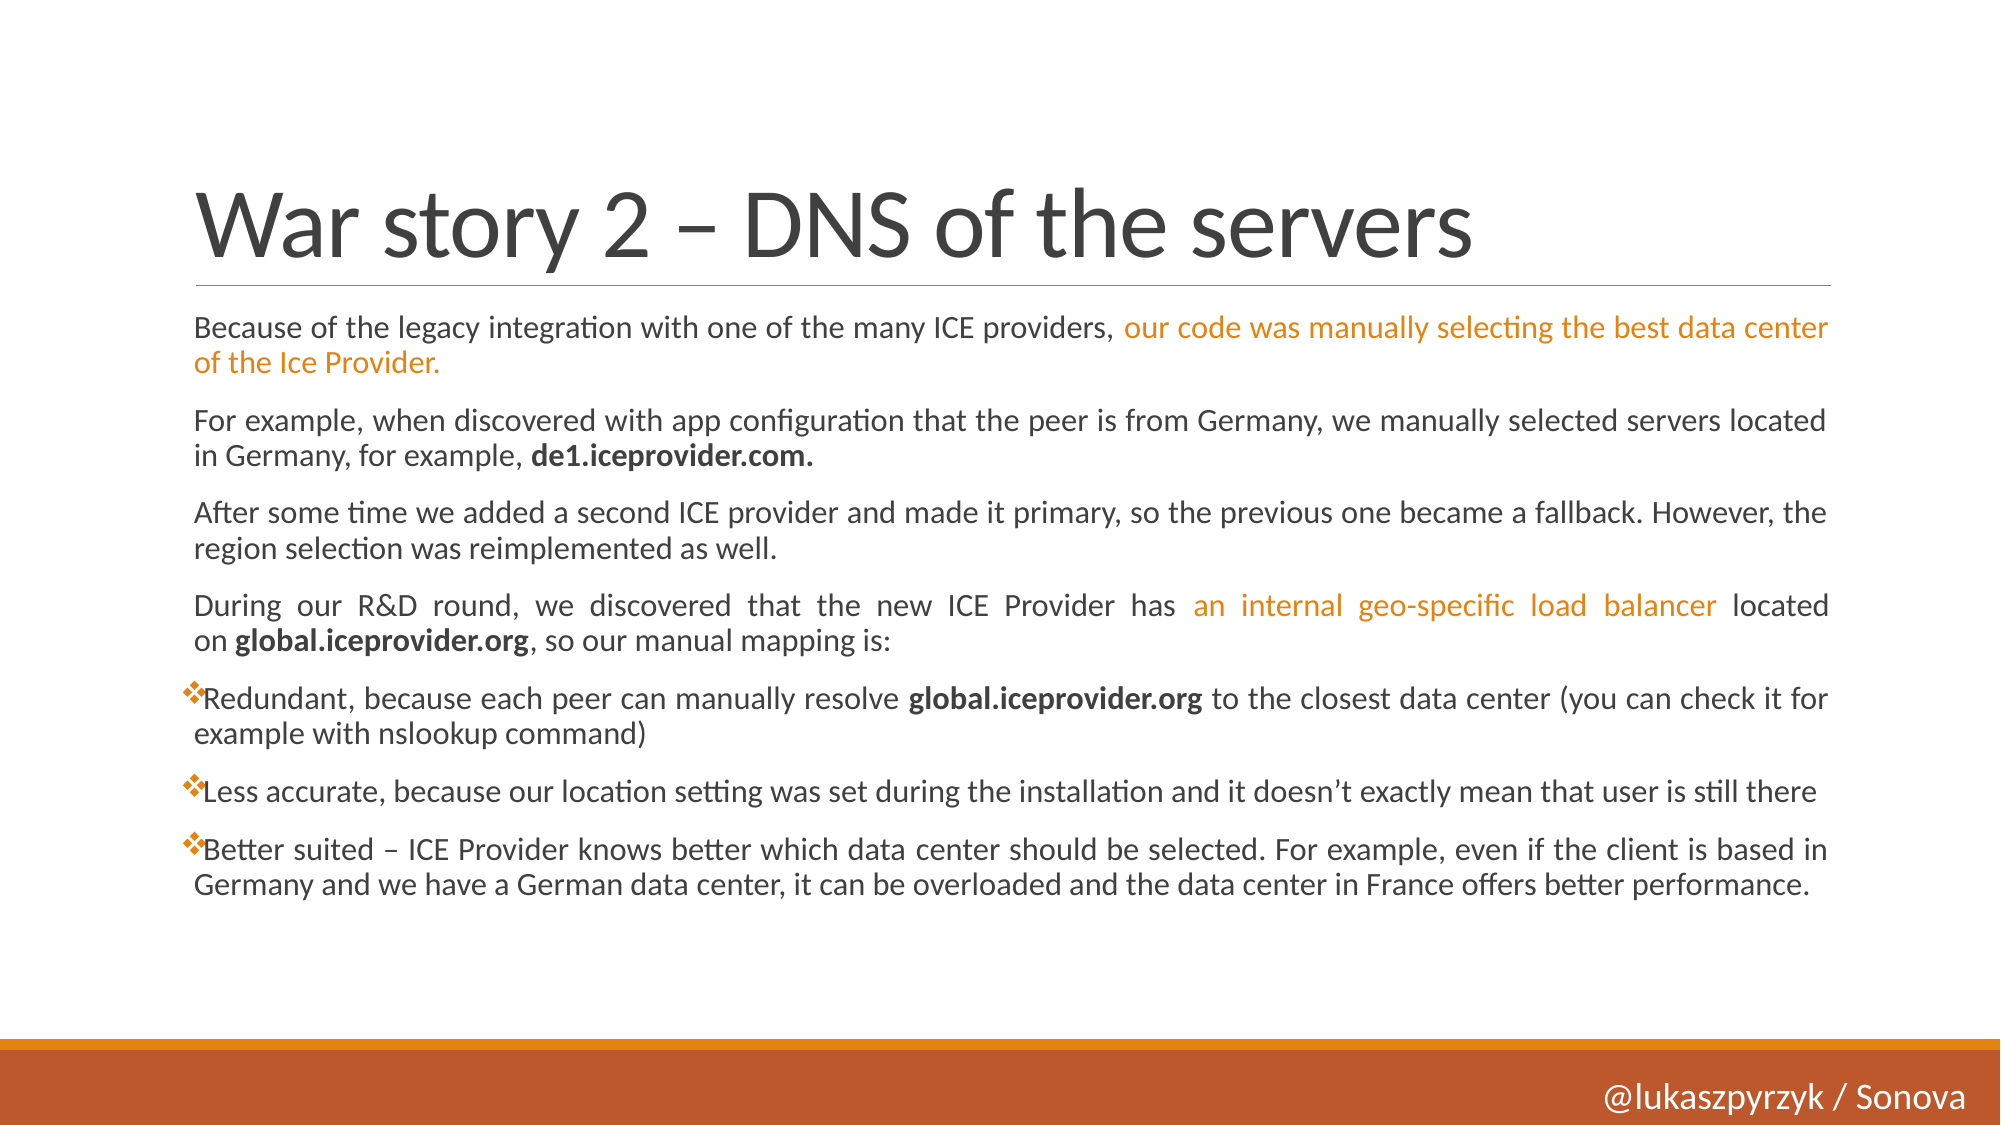

# War story 2 – DNS of the servers
Because of the legacy integration with one of the many ICE providers, our code was manually selecting the best data center of the Ice Provider.
For example, when discovered with app configuration that the peer is from Germany, we manually selected servers located in Germany, for example, de1.iceprovider.com.
After some time we added a second ICE provider and made it primary, so the previous one became a fallback. However, the region selection was reimplemented as well.
During our R&D round, we discovered that the new ICE Provider has an internal geo-specific load balancer located on global.iceprovider.org, so our manual mapping is:
Redundant, because each peer can manually resolve global.iceprovider.org to the closest data center (you can check it for example with nslookup command)
Less accurate, because our location setting was set during the installation and it doesn’t exactly mean that user is still there
Better suited – ICE Provider knows better which data center should be selected. For example, even if the client is based in Germany and we have a German data center, it can be overloaded and the data center in France offers better performance.
@lukaszpyrzyk / Sonova